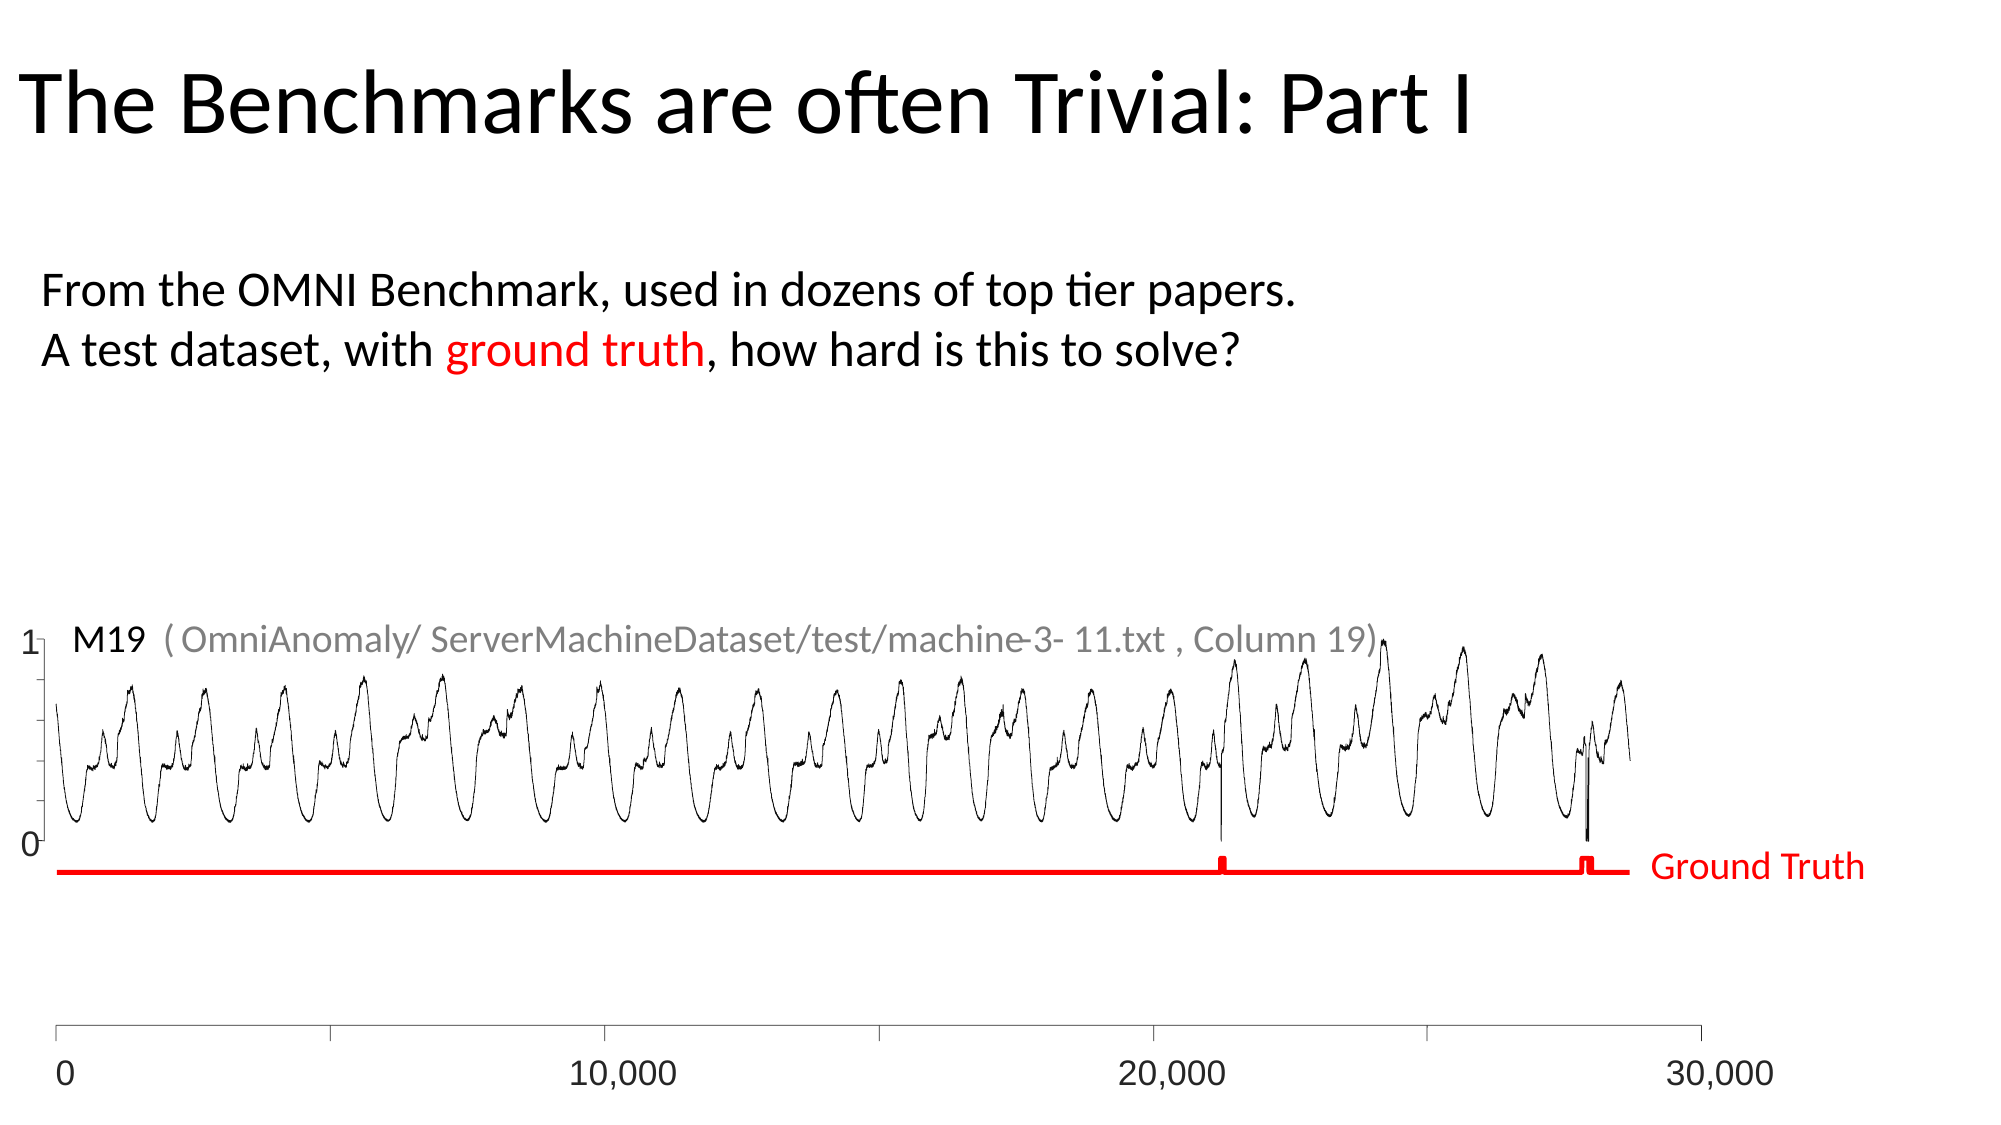

# The Benchmarks are often Trivial: Part I
From the OMNI Benchmark, used in dozens of top tier papers.
A test dataset, with ground truth, how hard is this to solve?

M19
(
OmniAnomaly
/
ServerMachineDataset
/test/machine
-
3
-
11.txt , Column 19)
1

0
Ground Truth

0
10,000
20,000
30,000